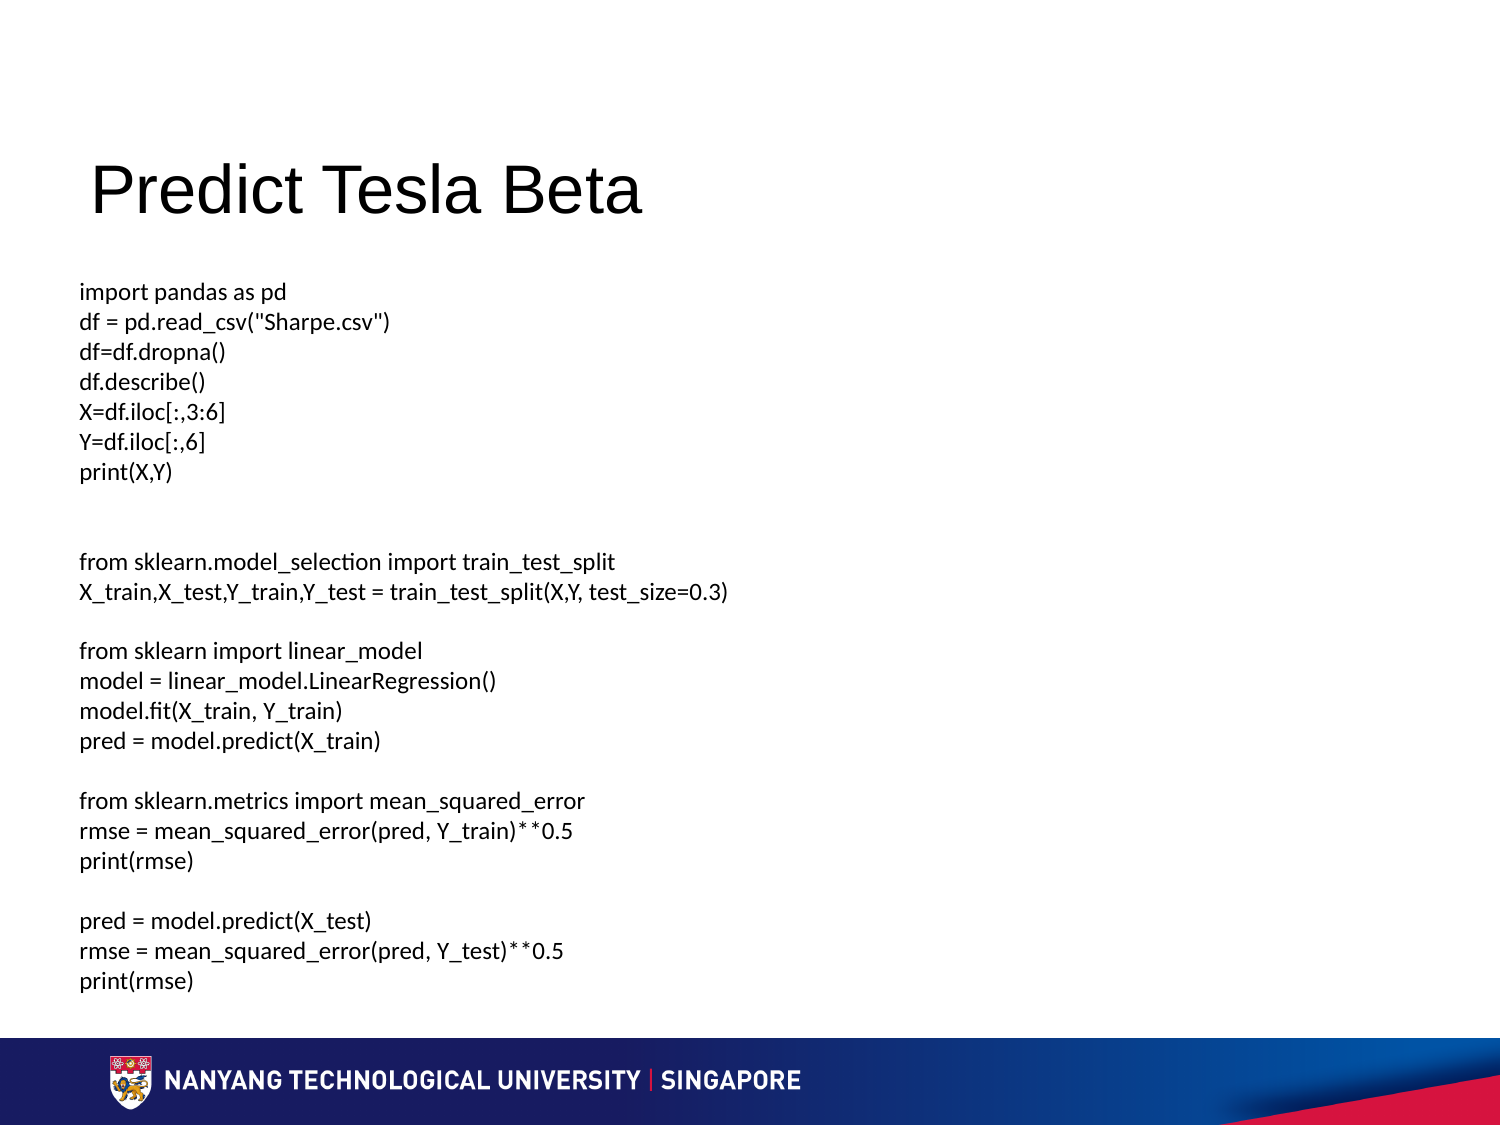

# Predict Tesla Beta
import pandas as pd
df = pd.read_csv("Sharpe.csv")
df=df.dropna()
df.describe()
X=df.iloc[:,3:6]
Y=df.iloc[:,6]
print(X,Y)

from sklearn.model_selection import train_test_split
X_train,X_test,Y_train,Y_test = train_test_split(X,Y, test_size=0.3)

from sklearn import linear_model
model = linear_model.LinearRegression()
model.fit(X_train, Y_train)
pred = model.predict(X_train)

from sklearn.metrics import mean_squared_error
rmse = mean_squared_error(pred, Y_train)**0.5
print(rmse)

pred = model.predict(X_test)
rmse = mean_squared_error(pred, Y_test)**0.5
print(rmse)